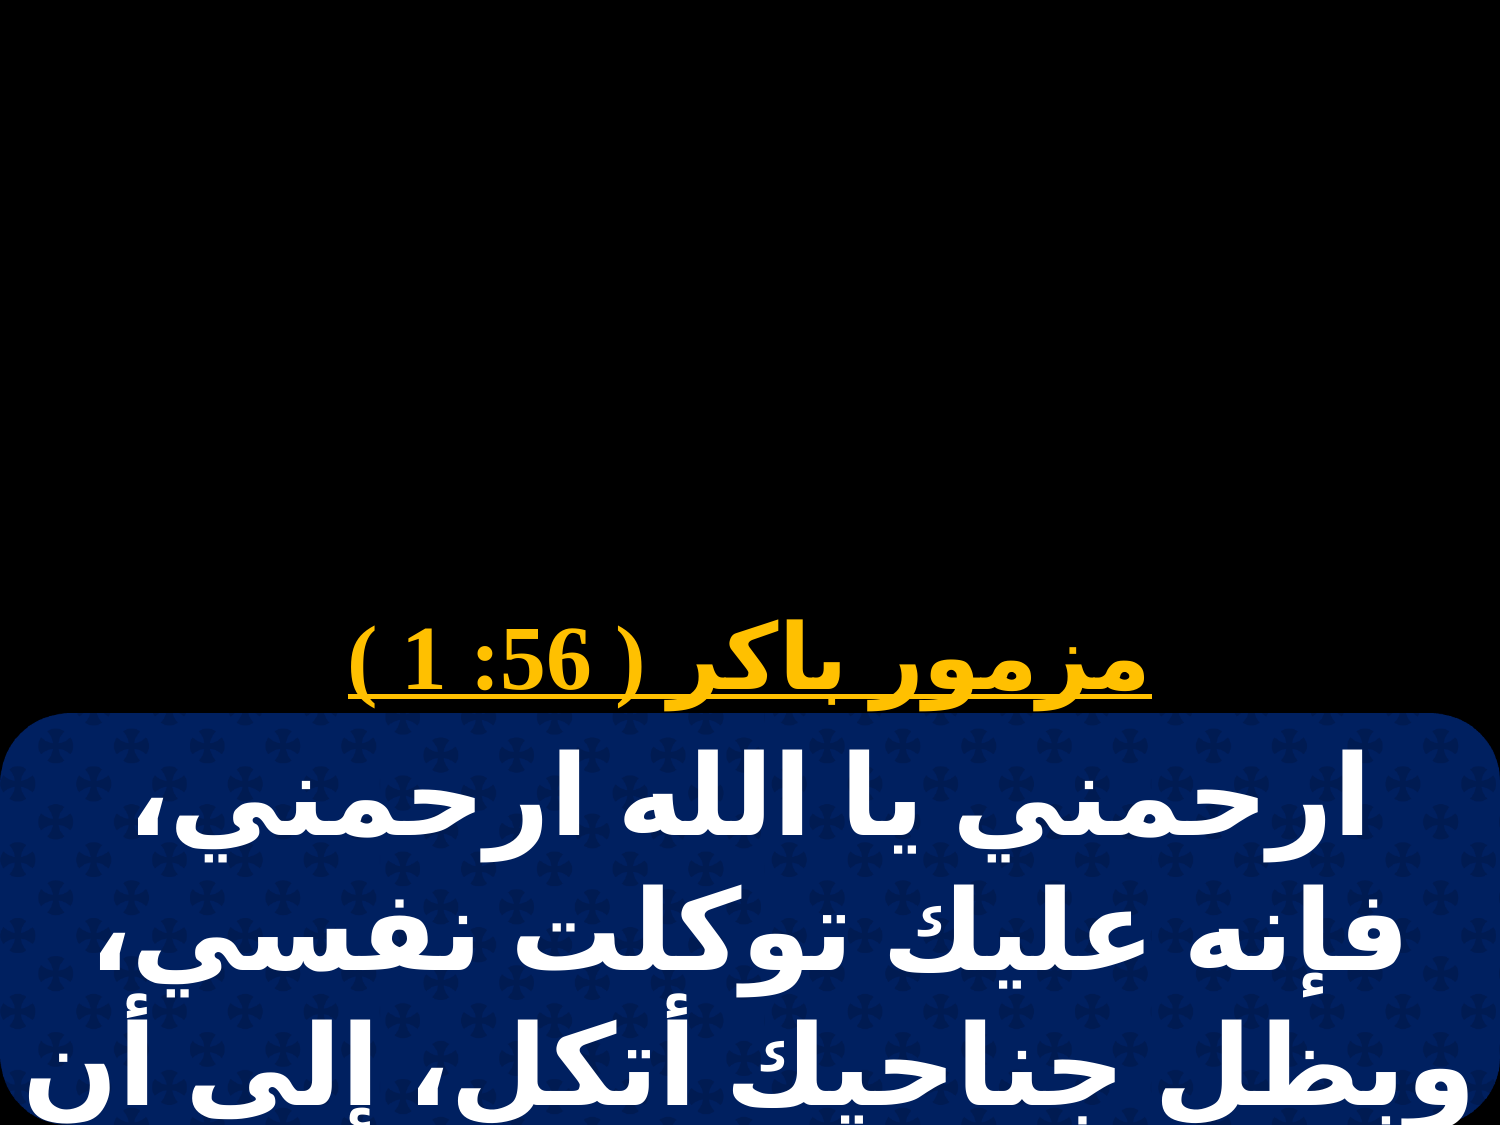

# باكر الأحد الثاني
مزمور باكر ( 56: 1 )
ارحمني يا الله ارحمني، فإنه عليك توكلت نفسي، وبظل جناحيك أتكل، إلى أن يعبر الإثم.